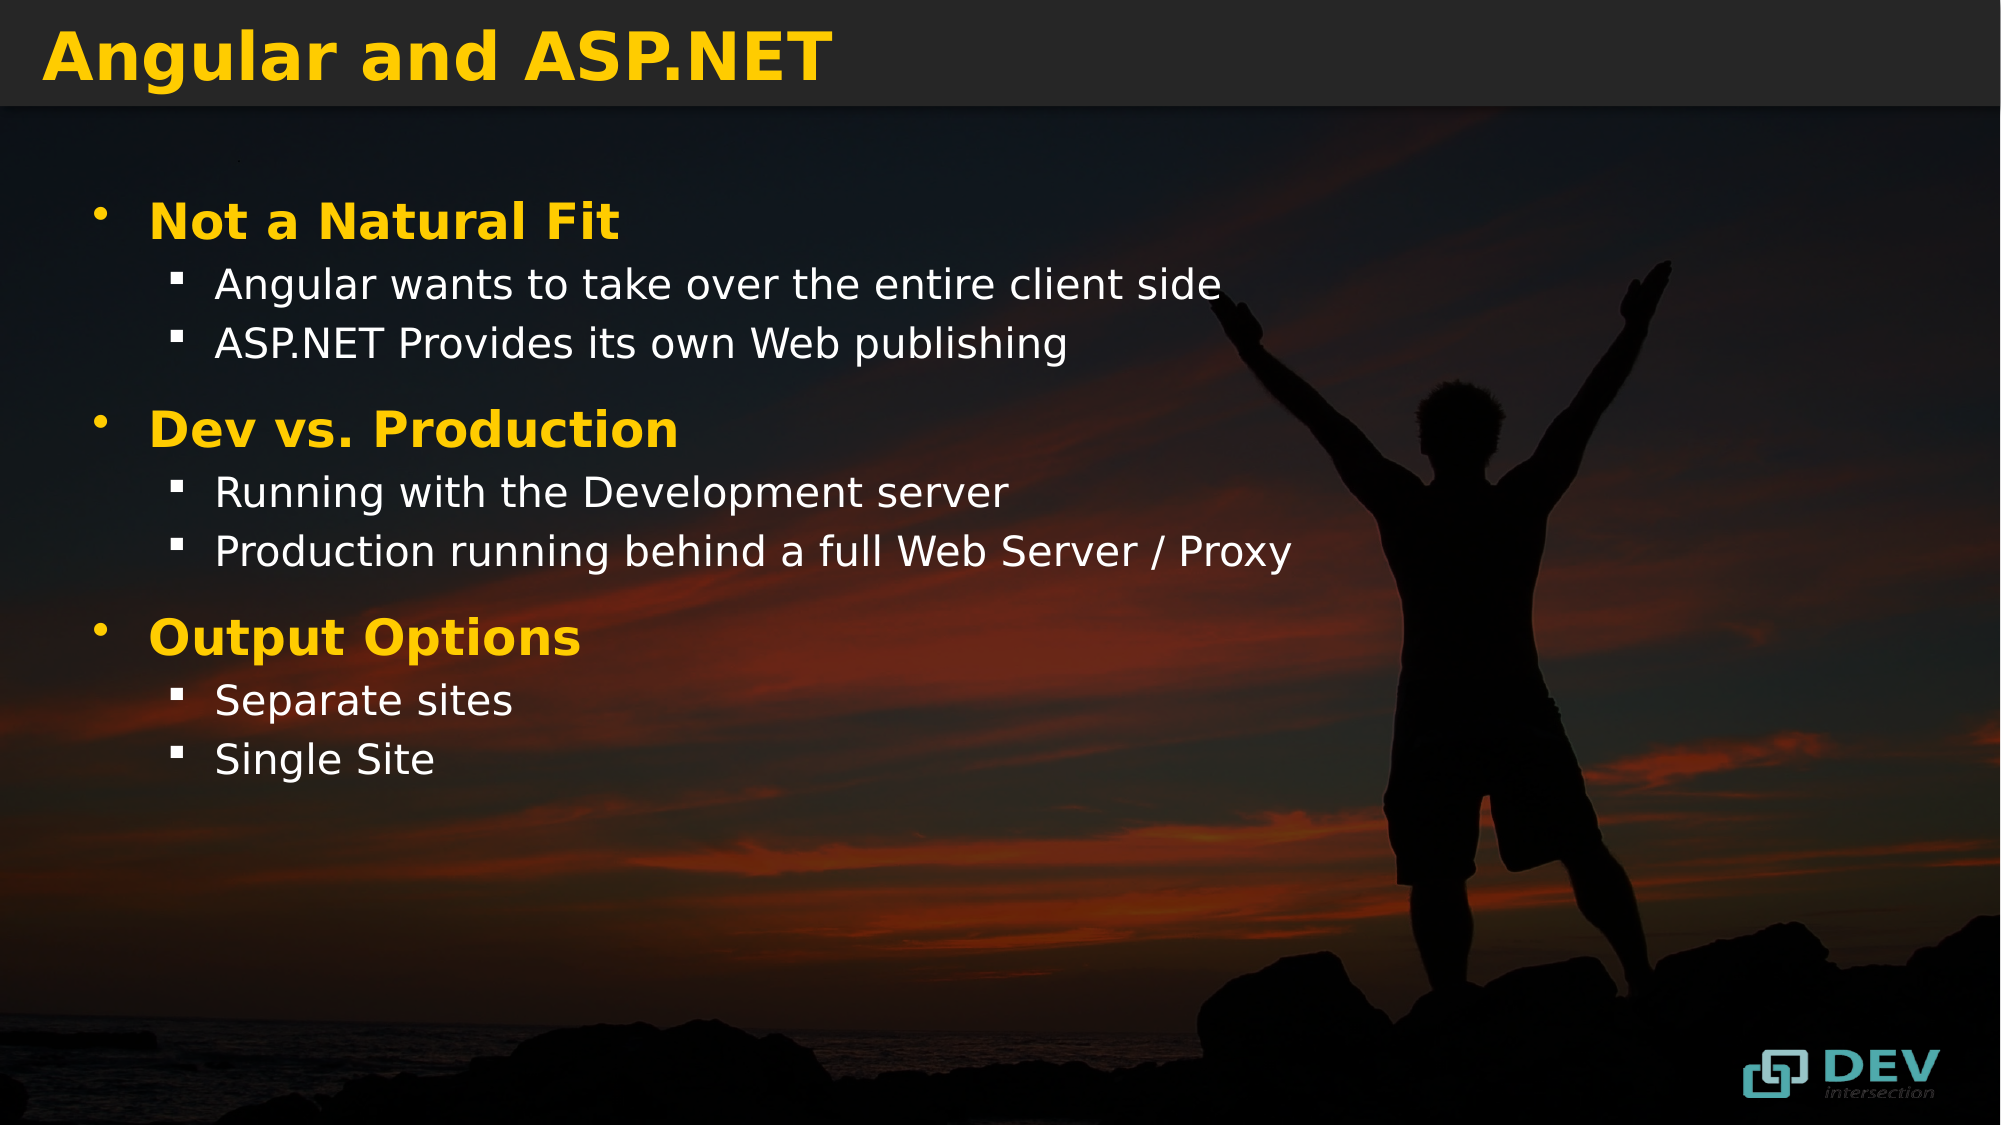

# Angular and ASP.NET
Not a Natural Fit
Angular wants to take over the entire client side
ASP.NET Provides its own Web publishing
Dev vs. Production
Running with the Development server
Production running behind a full Web Server / Proxy
Output Options
Separate sites
Single Site